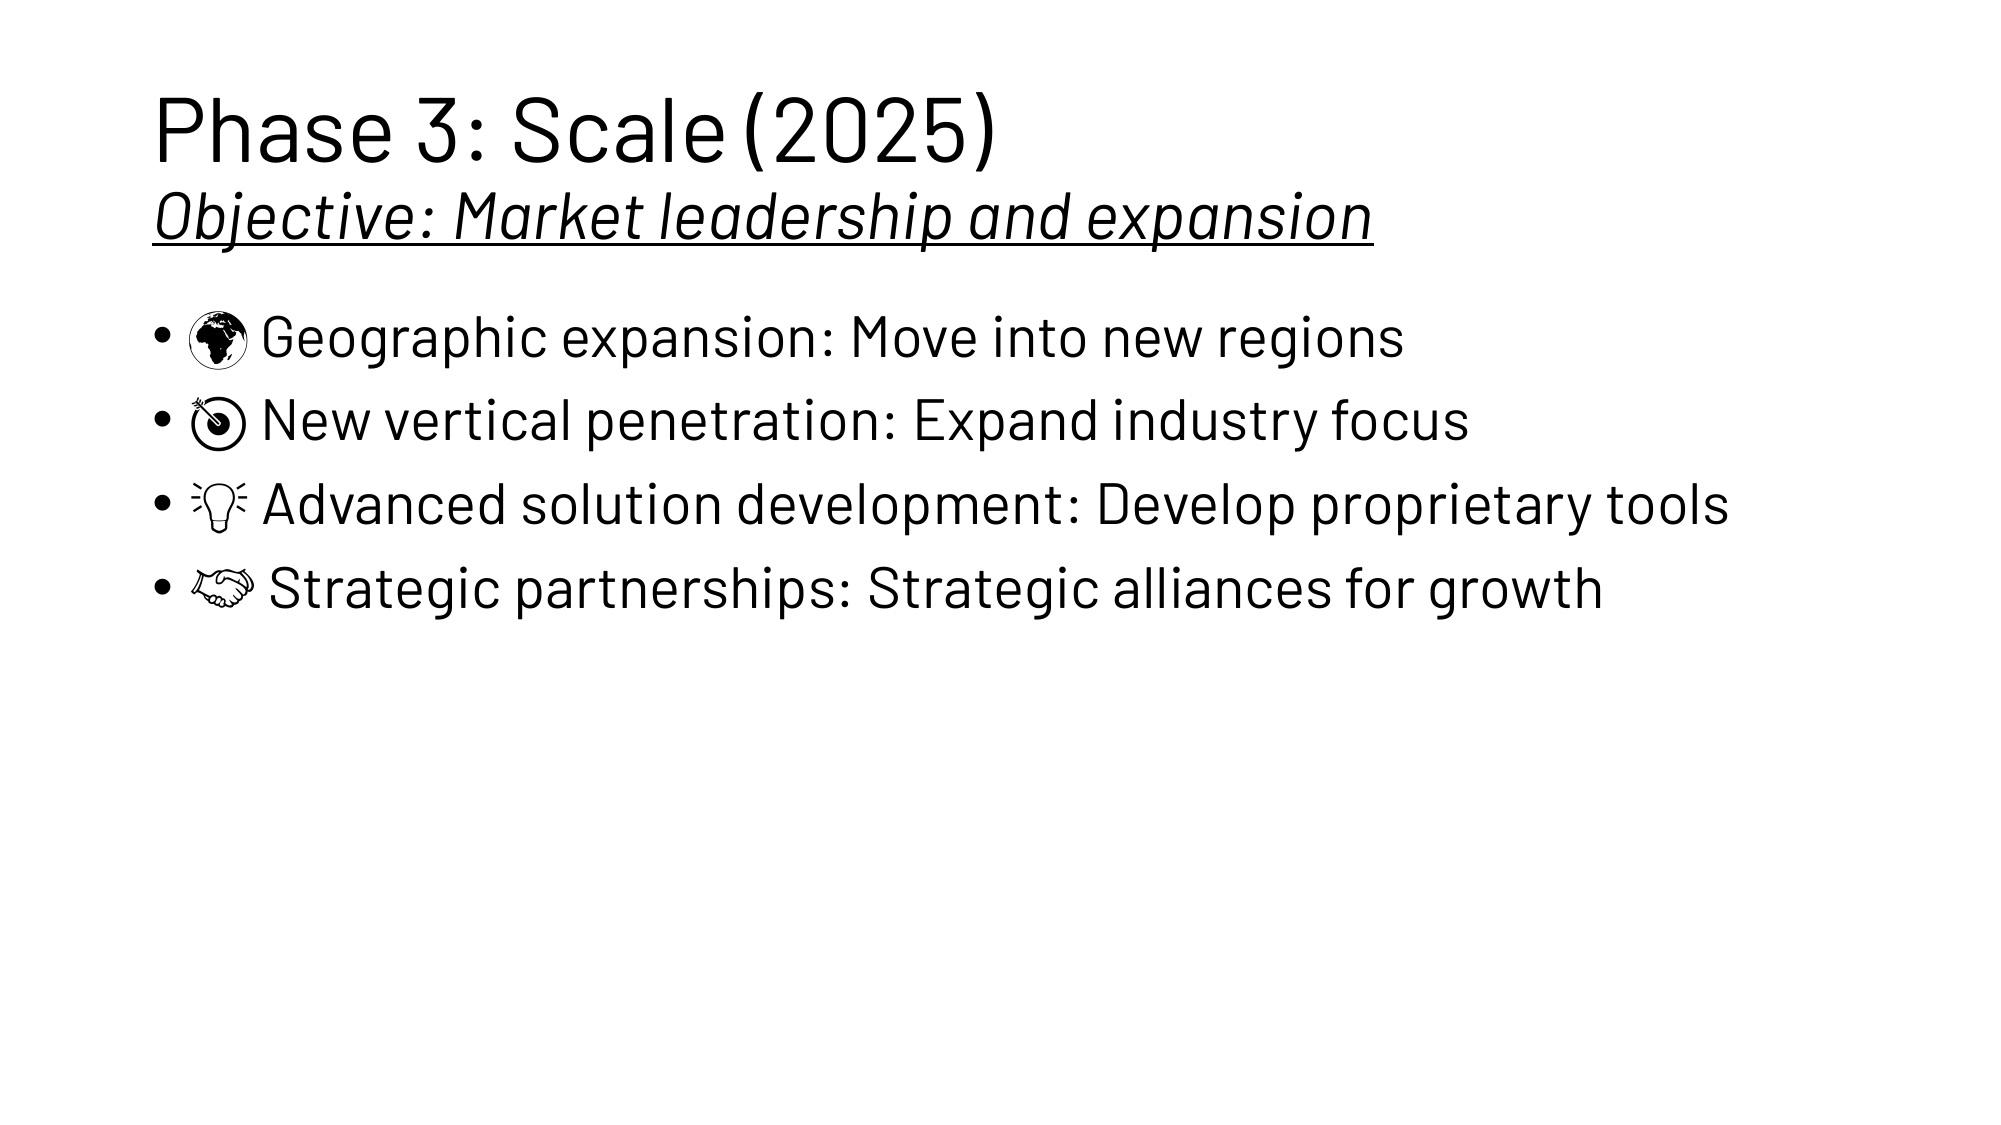

# Phase 3: Scale (2025) Objective: Market leadership and expansion
🌍 Geographic expansion: Move into new regions
🎯 New vertical penetration: Expand industry focus
💡 Advanced solution development: Develop proprietary tools
🤝 Strategic partnerships: Strategic alliances for growth